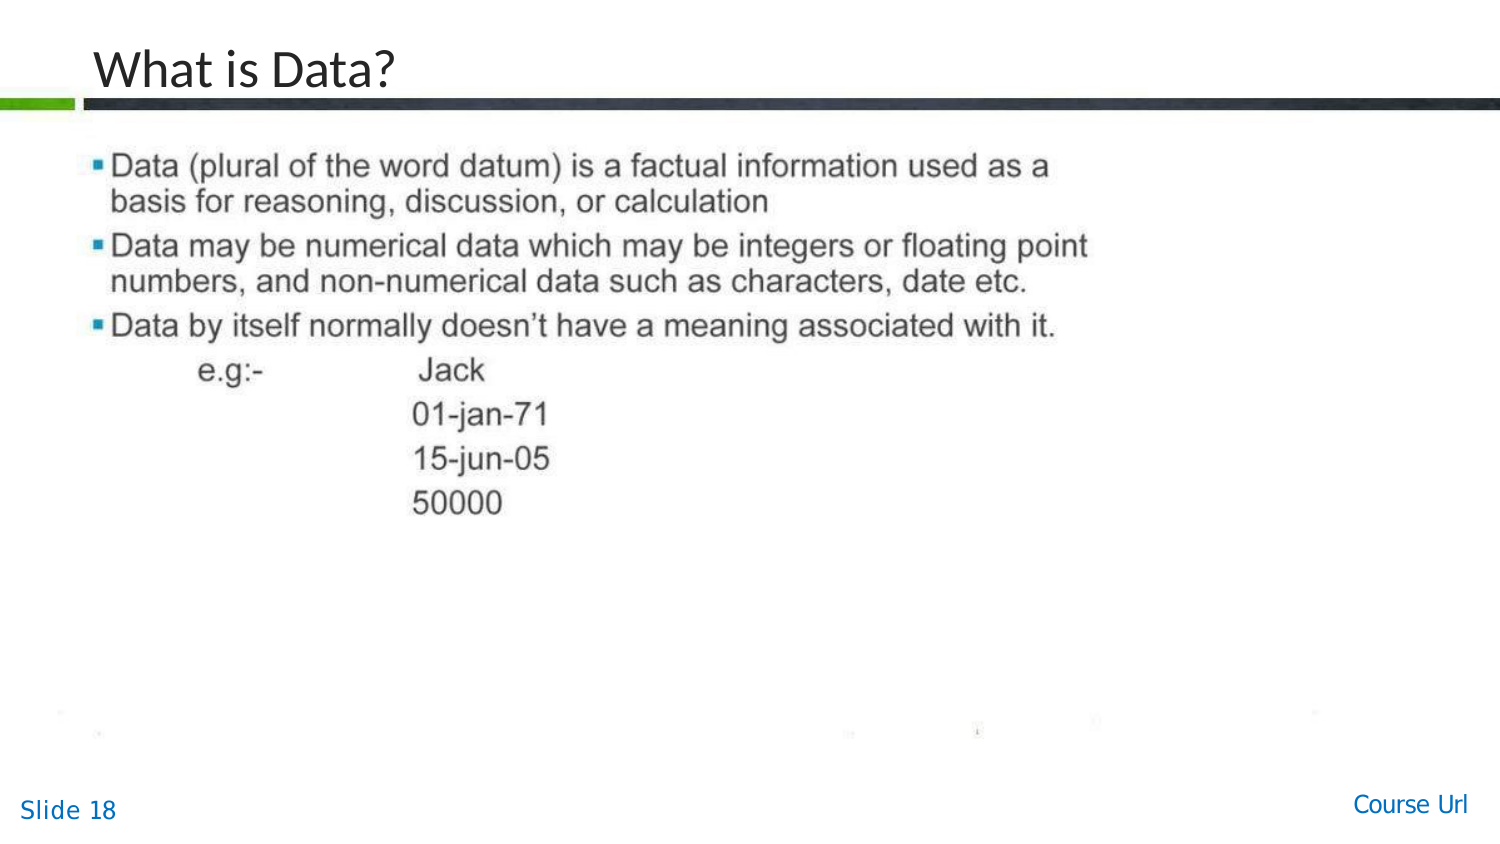

# What is Data?

Course Url
Slide 18